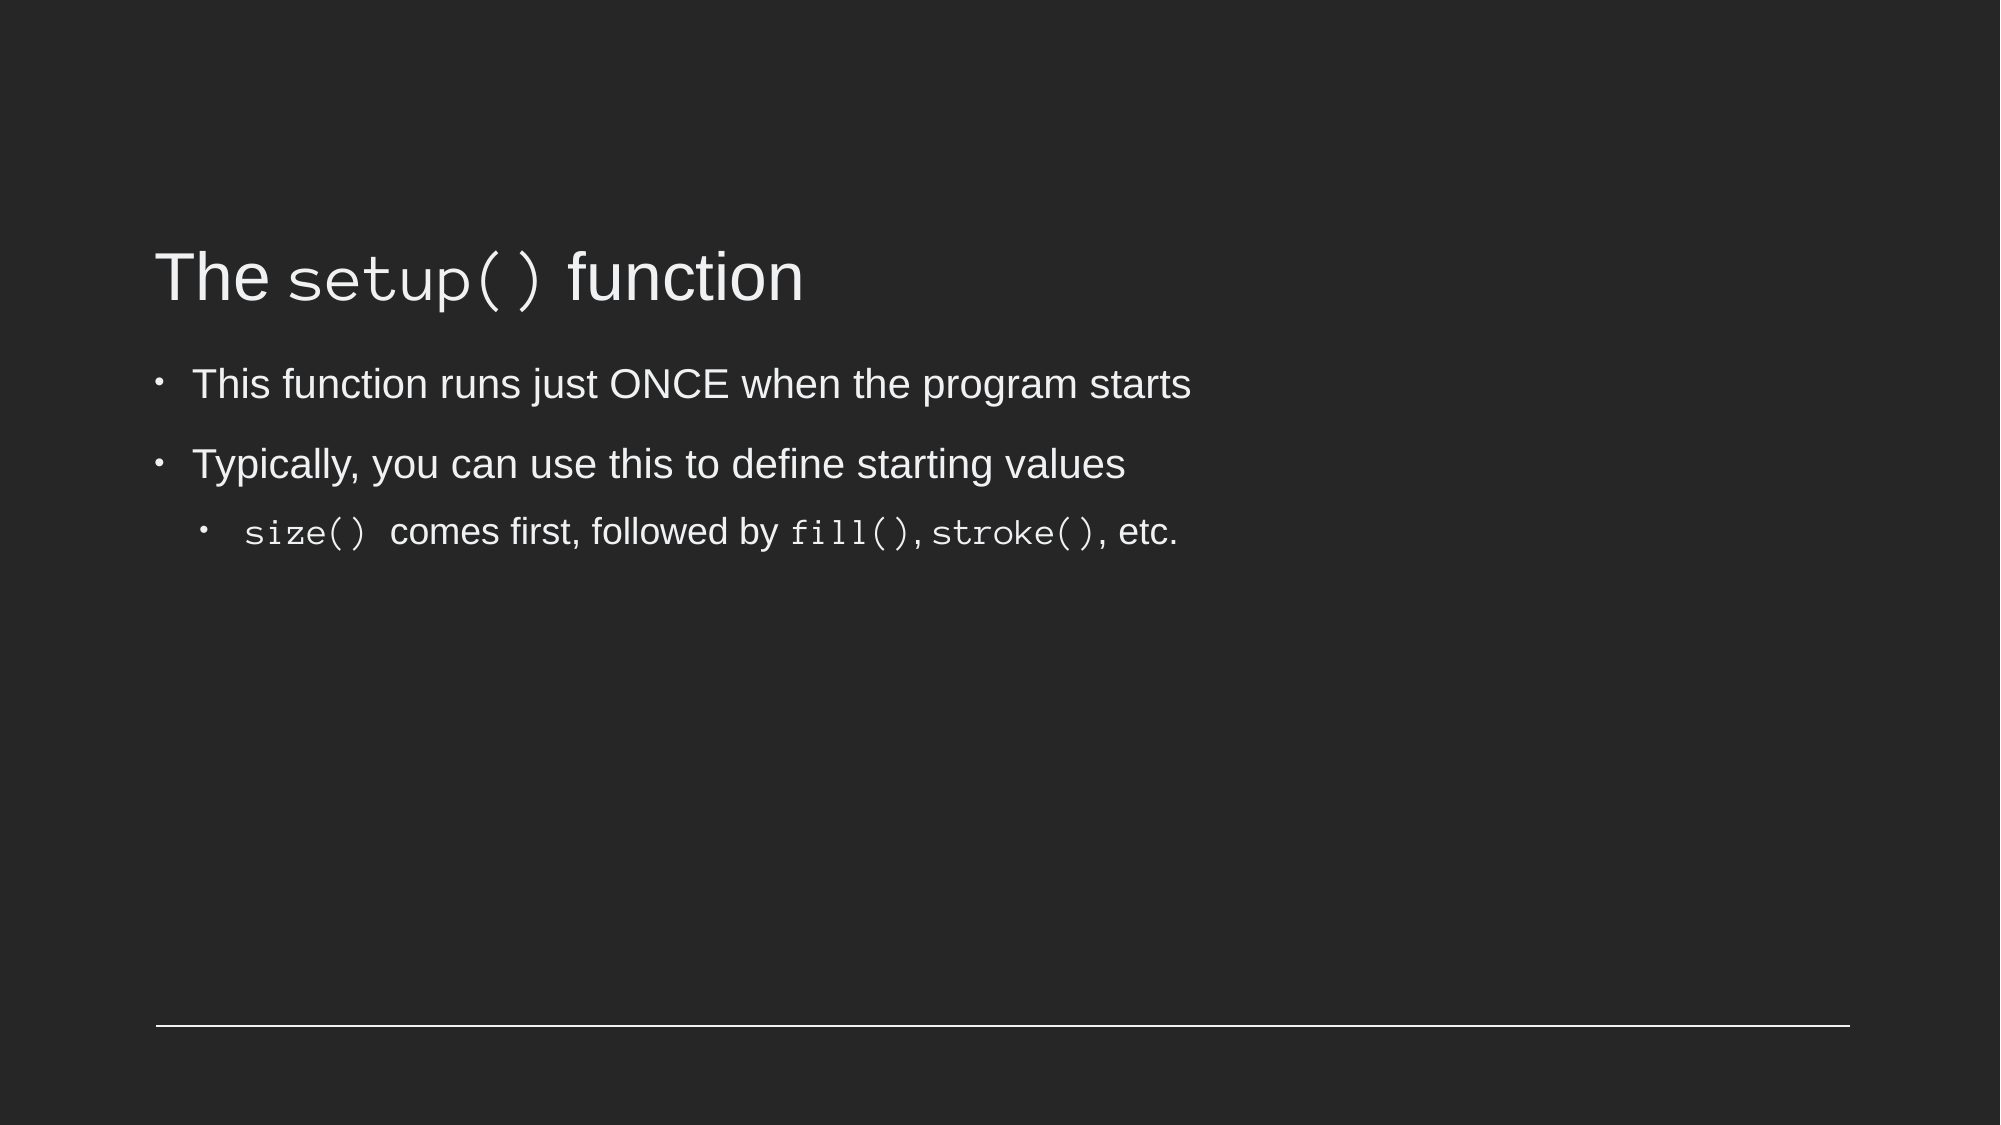

# The setup() function
This function runs just ONCE when the program starts
Typically, you can use this to define starting values
size() comes first, followed by fill(), stroke(), etc.